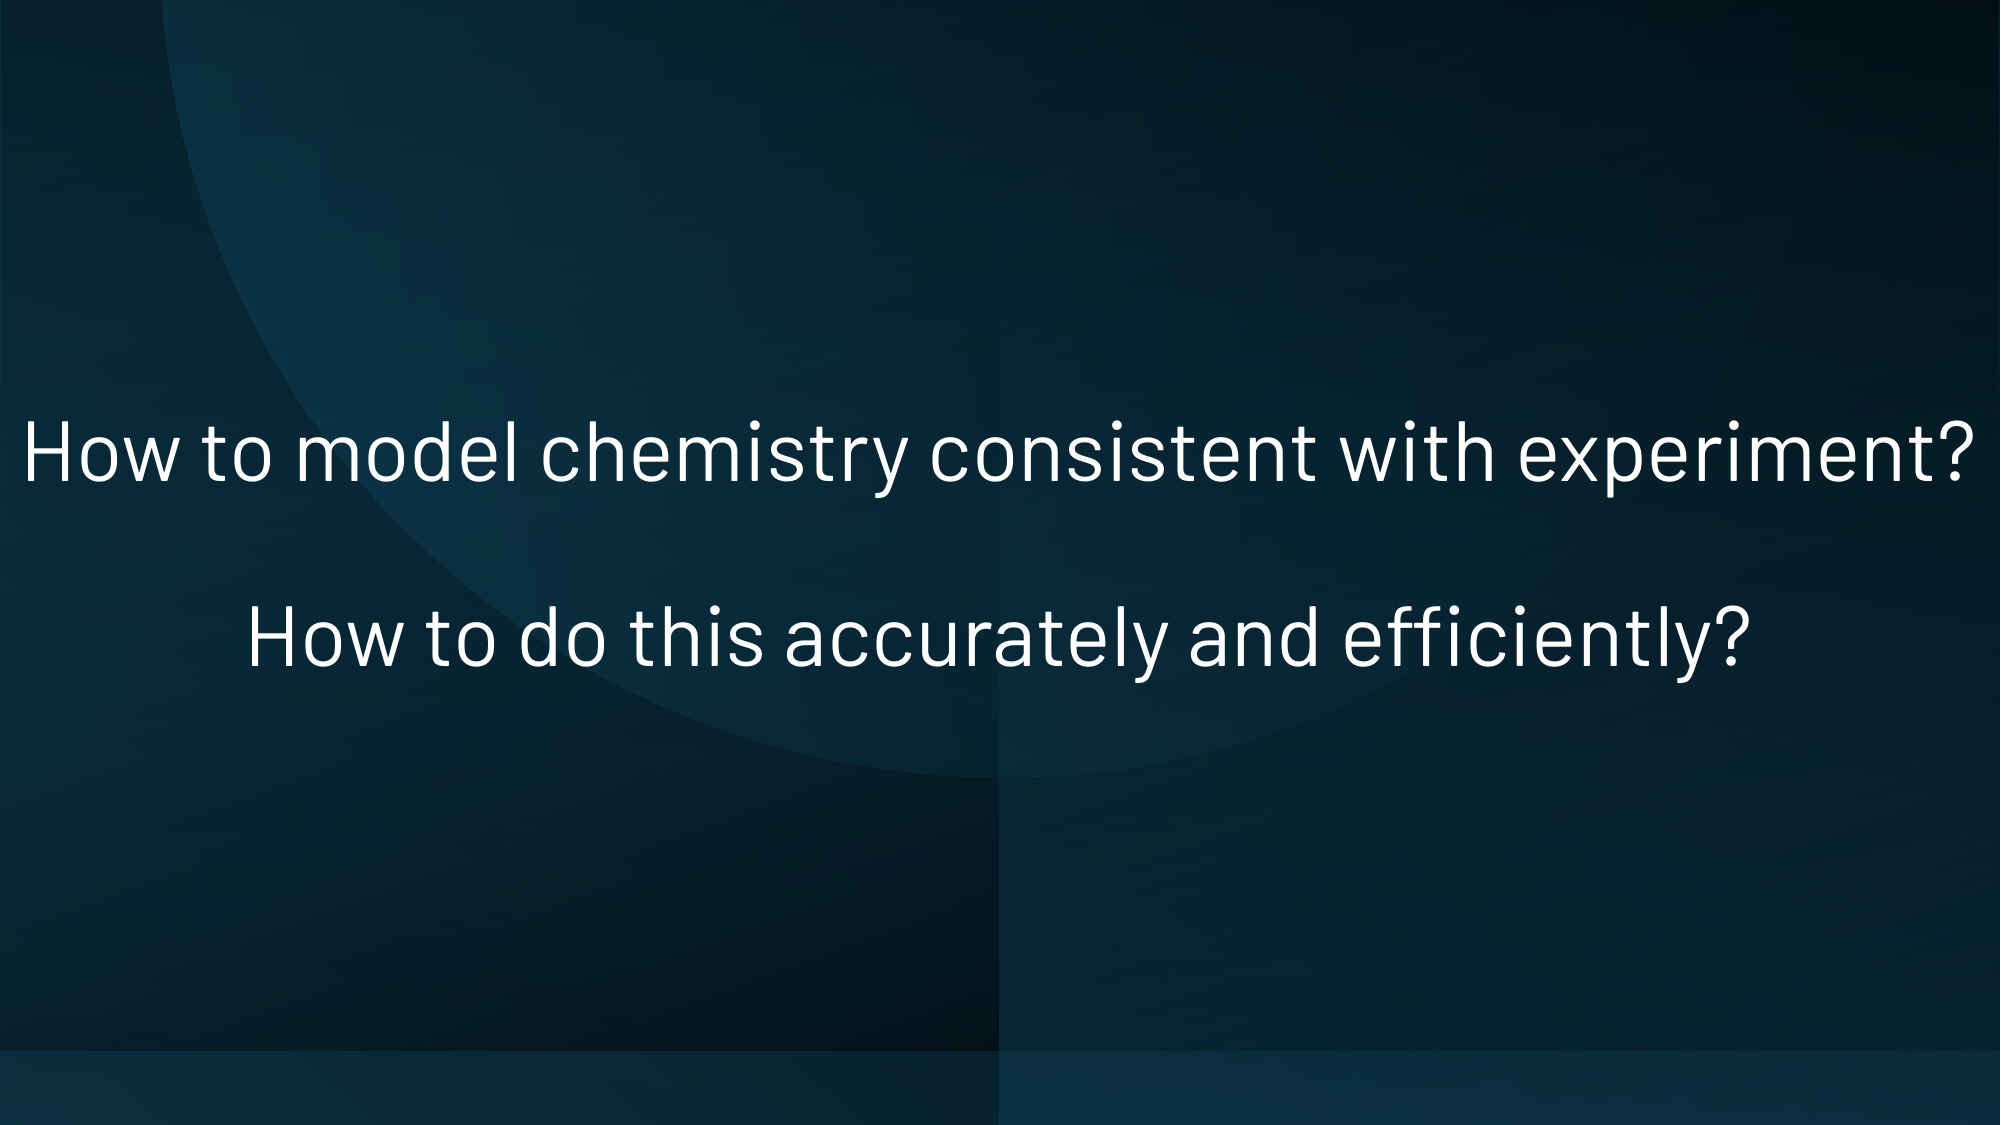

# How to model chemistry consistent with experiment? How to do this accurately and efficiently?